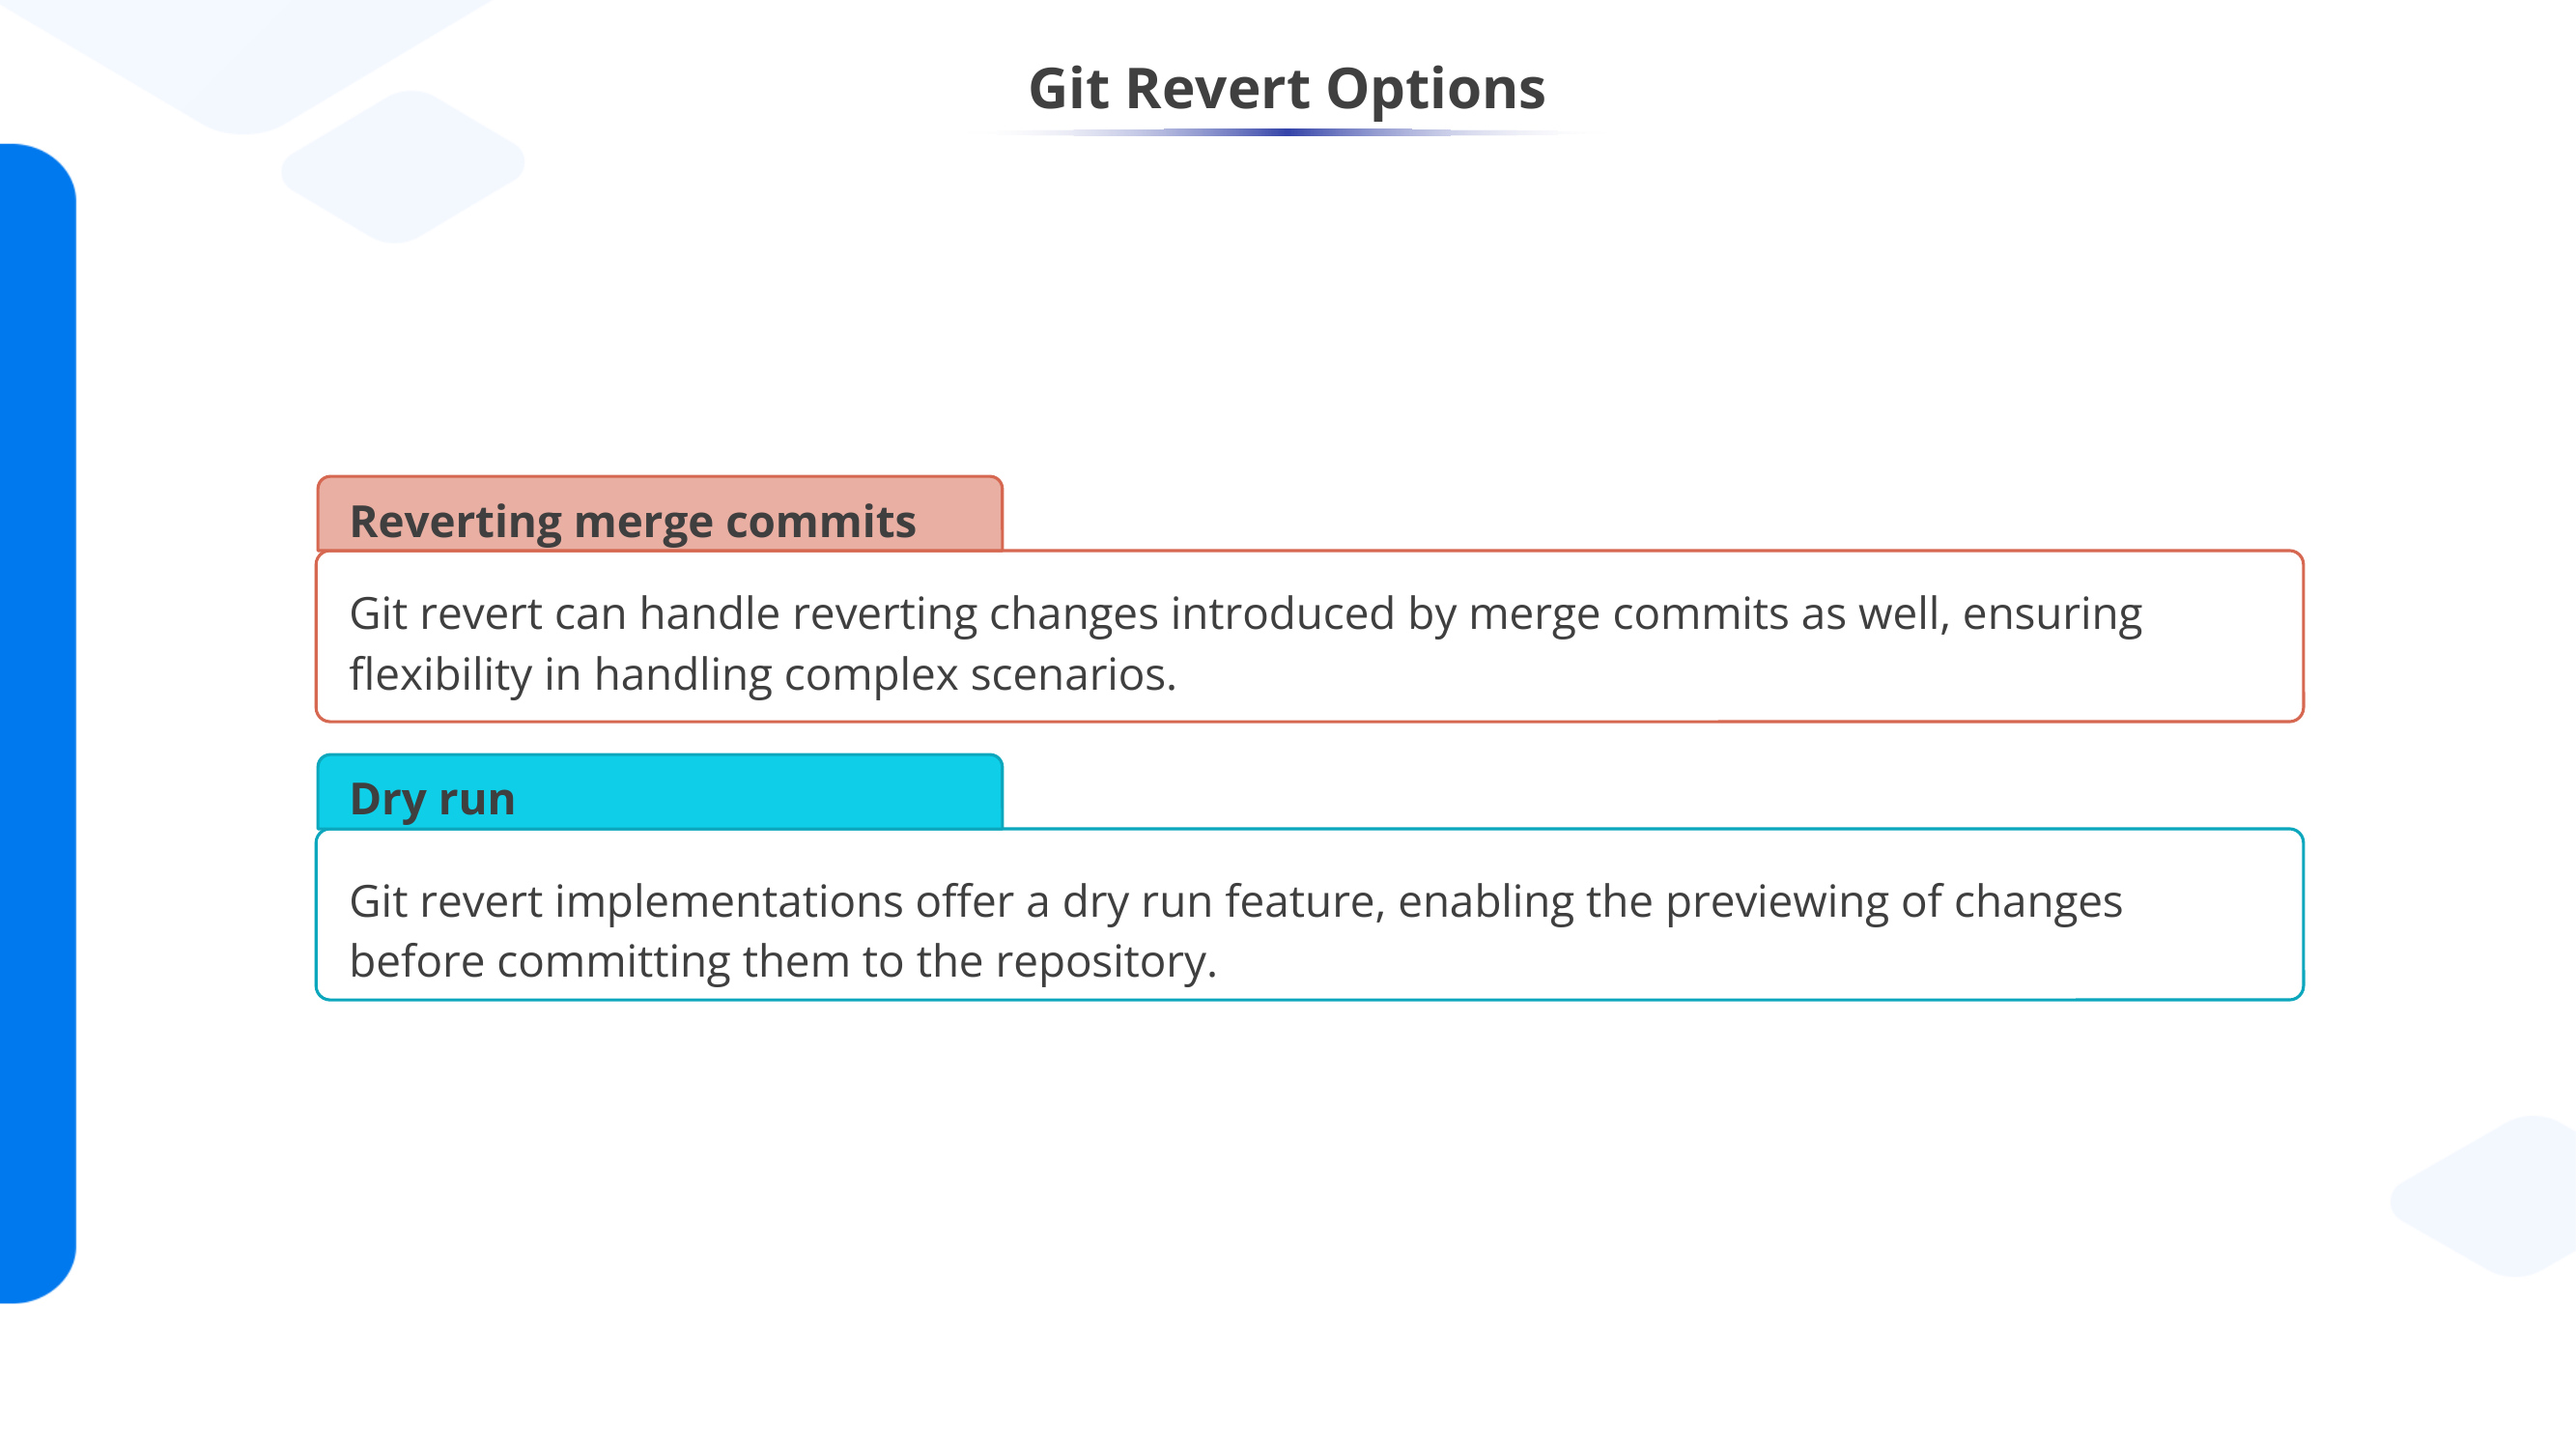

# Git Revert Options

Reverting merge commits

Git revert can handle reverting changes introduced by merge commits as well, ensuring flexibility in handling complex scenarios.
Git Create tag

Dry run

Git revert implementations offer a dry run feature, enabling the previewing of changes before committing them to the repository.
Git List tag